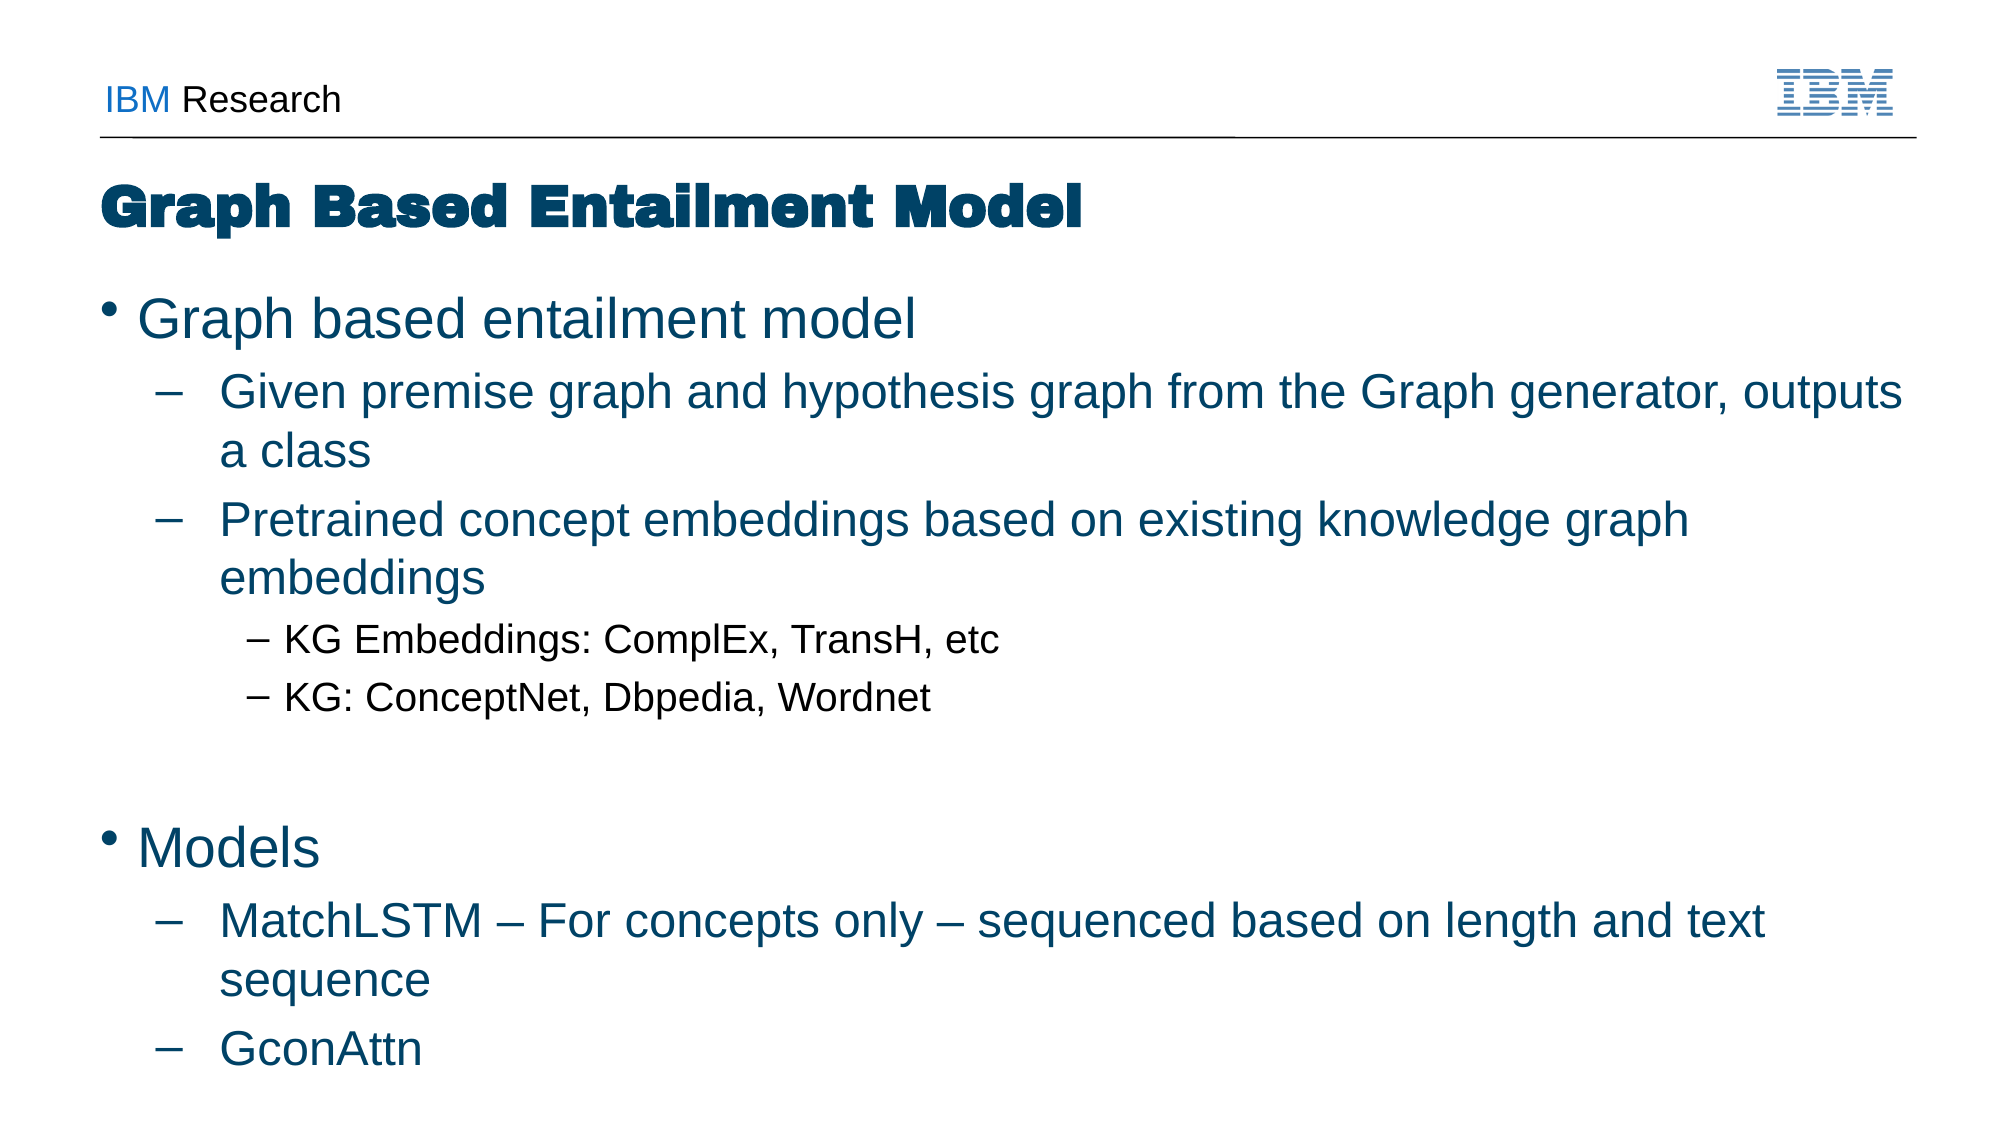

# Graph Based Entailment Model
Graph based entailment model
Given premise graph and hypothesis graph from the Graph generator, outputs a class
Pretrained concept embeddings based on existing knowledge graph embeddings
KG Embeddings: ComplEx, TransH, etc
KG: ConceptNet, Dbpedia, Wordnet

Models
MatchLSTM – For concepts only – sequenced based on length and text sequence
GconAttn